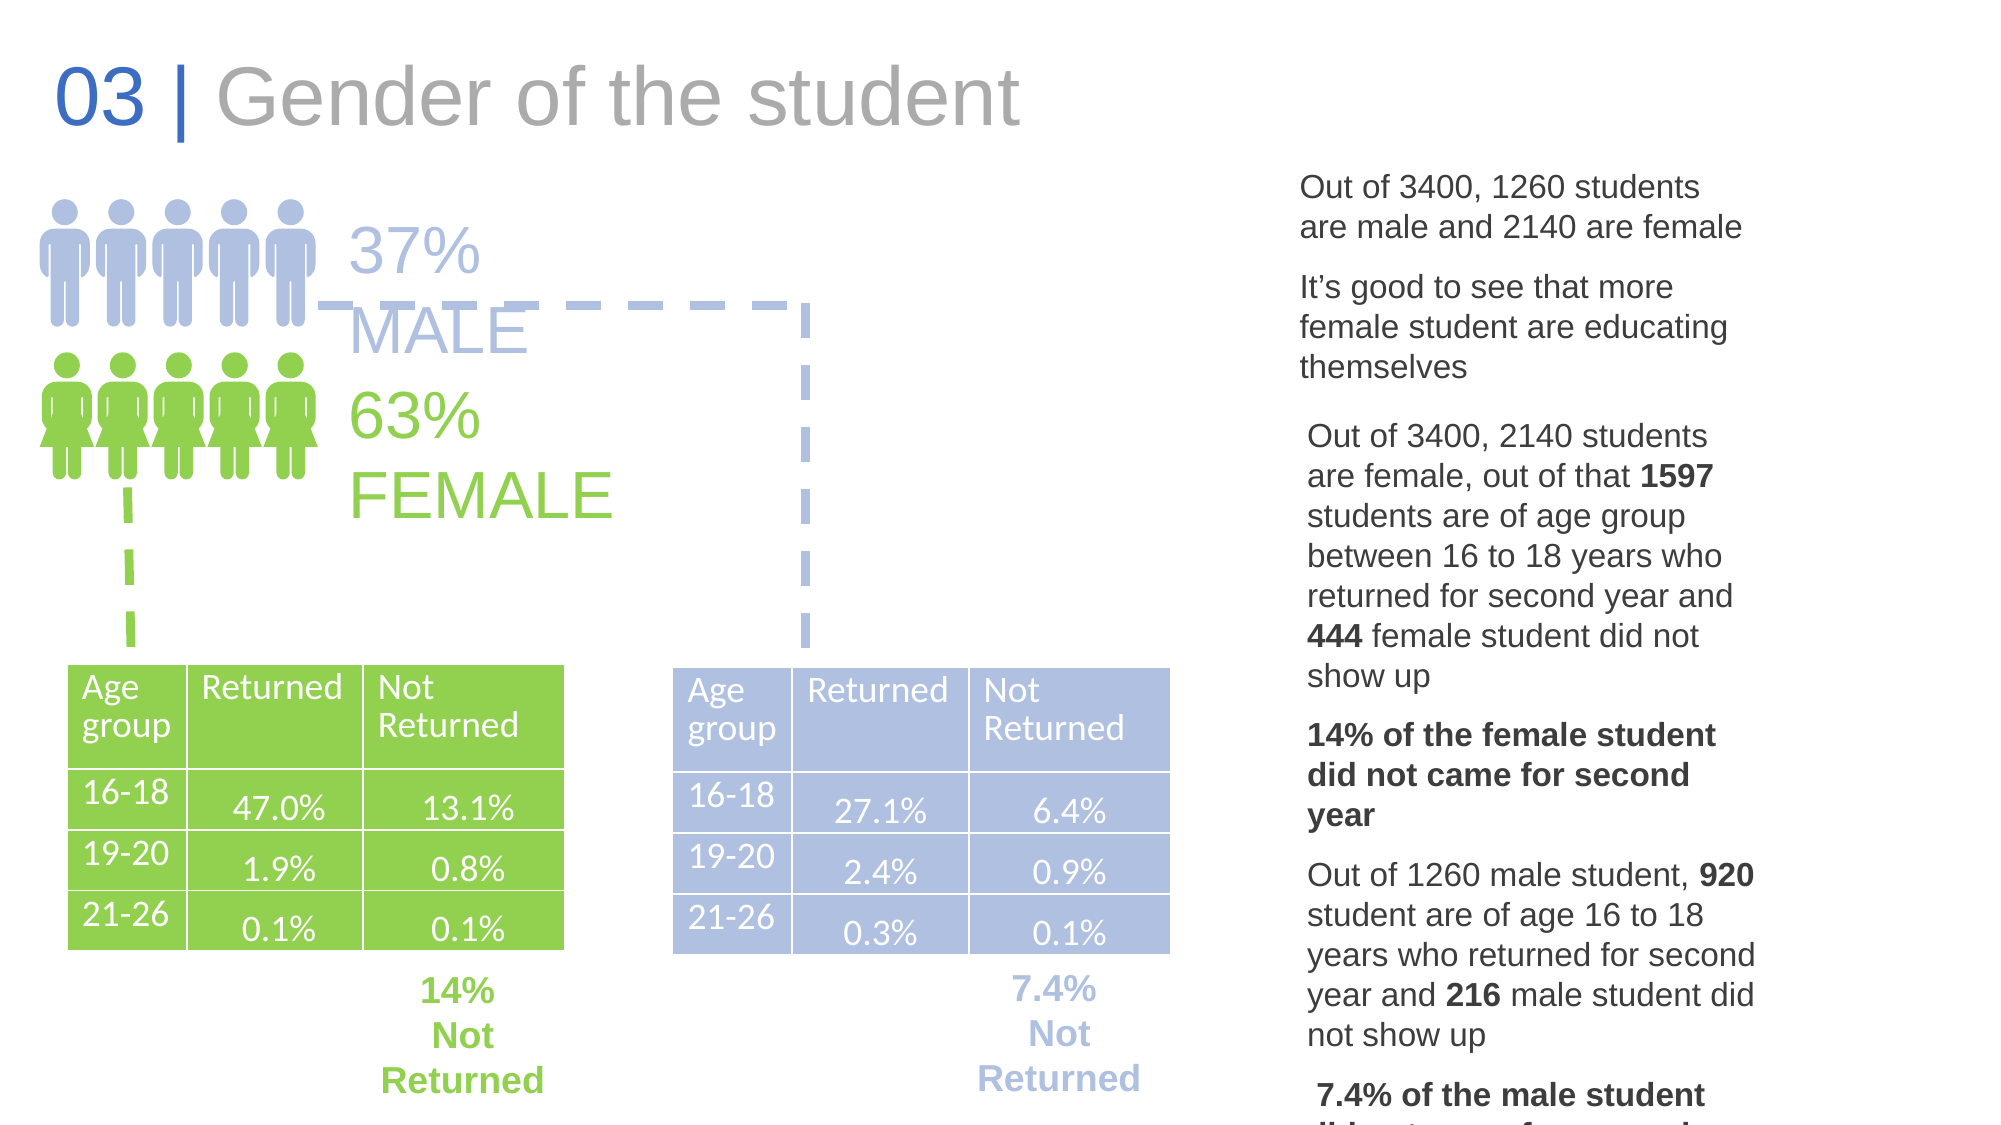

03 | Gender of the student
Out of 3400, 1260 students are male and 2140 are female

It’s good to see that more female student are educating themselves

37% MALE

63% FEMALE

Out of 3400, 2140 students are female, out of that 1597 students are of age group between 16 to 18 years who returned for second year and 444 female student did not show up

14% of the female student did not came for second year

Out of 1260 male student, 920 student are of age 16 to 18 years who returned for second year and 216 male student did not show up

 7.4% of the male student did not came for second year
| Age group | Returned | Not Returned |
| --- | --- | --- |
| 16-18 | 47.0% | 13.1% |
| 19-20 | 1.9% | 0.8% |
| 21-26 | 0.1% | 0.1% |
| Age group | Returned | Not Returned |
| --- | --- | --- |
| 16-18 | 27.1% | 6.4% |
| 19-20 | 2.4% | 0.9% |
| 21-26 | 0.3% | 0.1% |
7.4%
Not Returned
14%
Not Returned